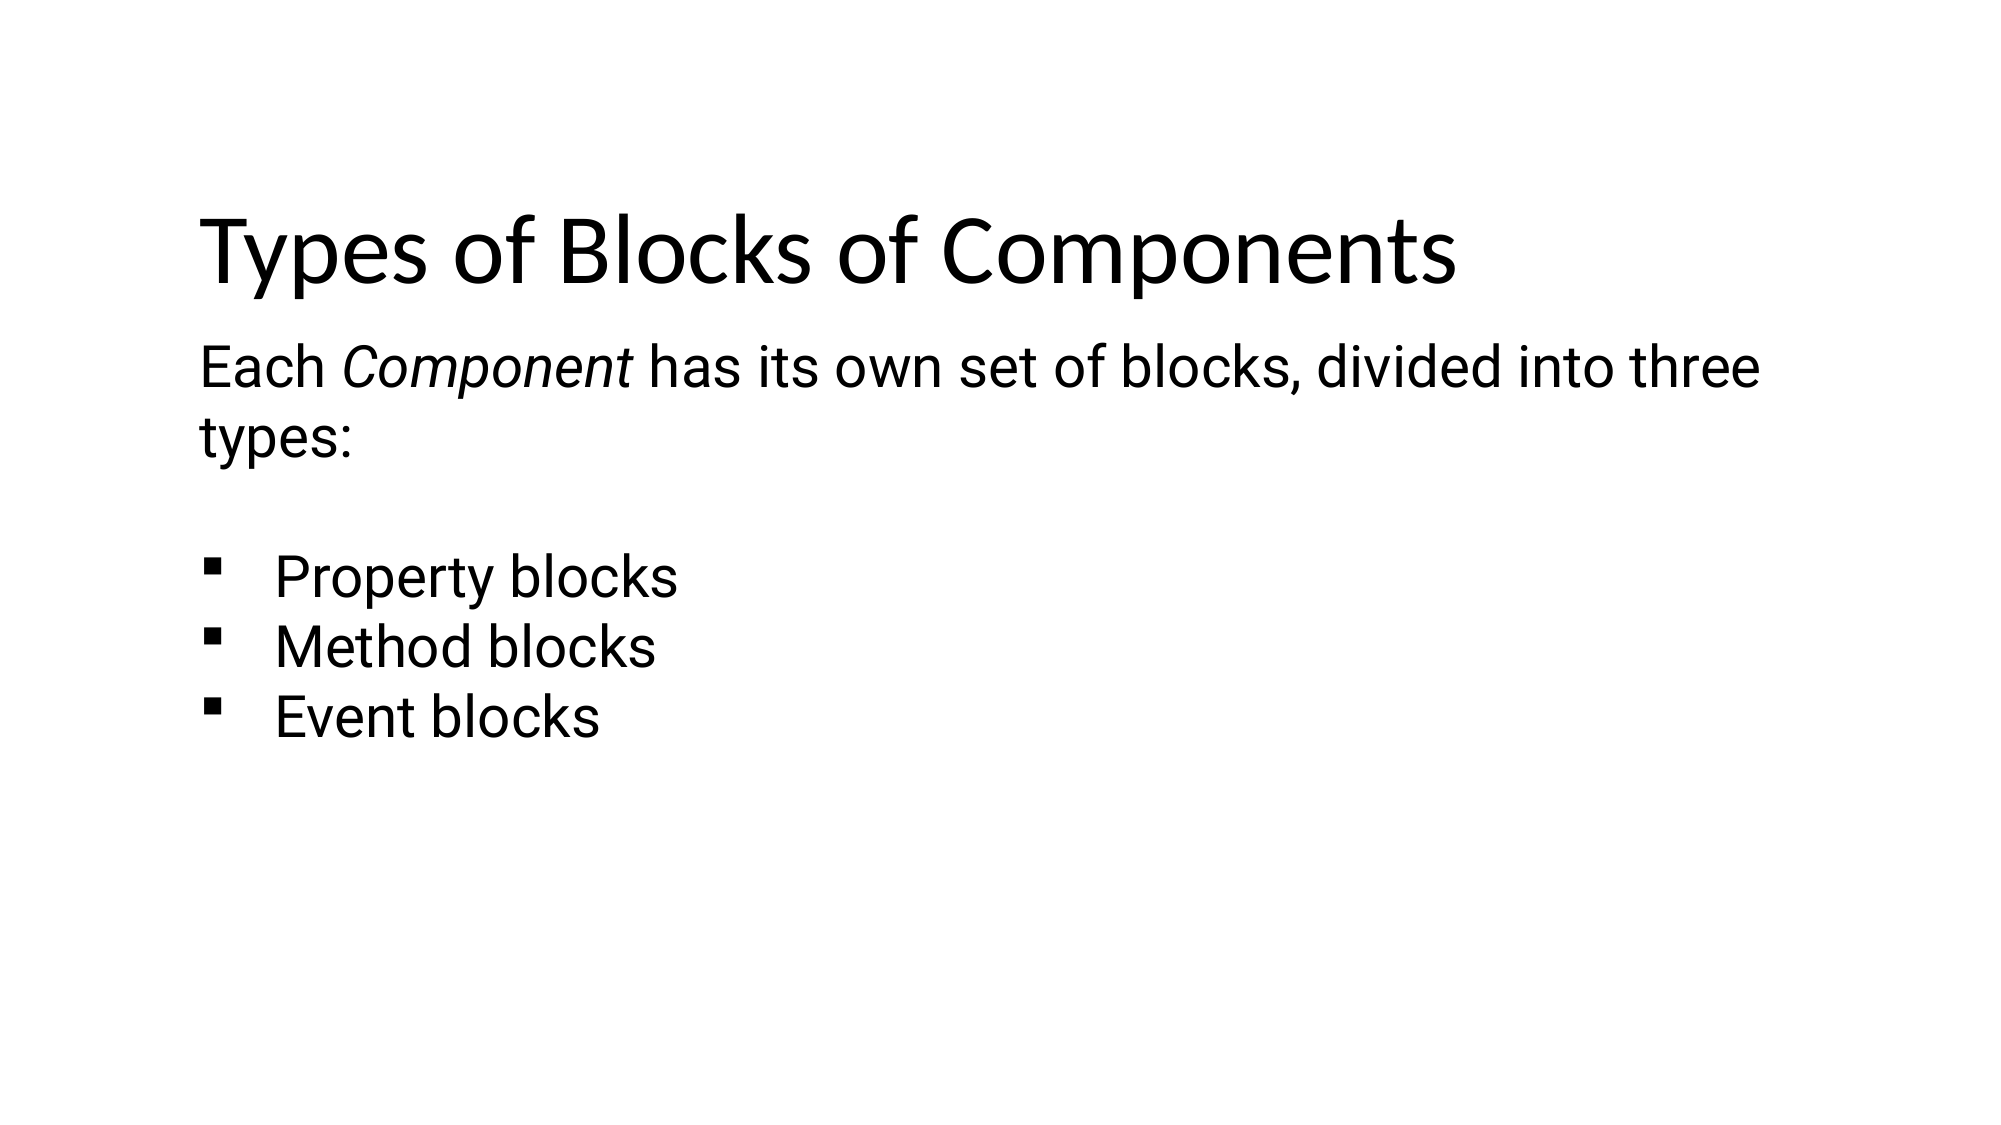

Types of Blocks of Components
Each Component has its own set of blocks, divided into three types:

Property blocks
Method blocks
Event blocks